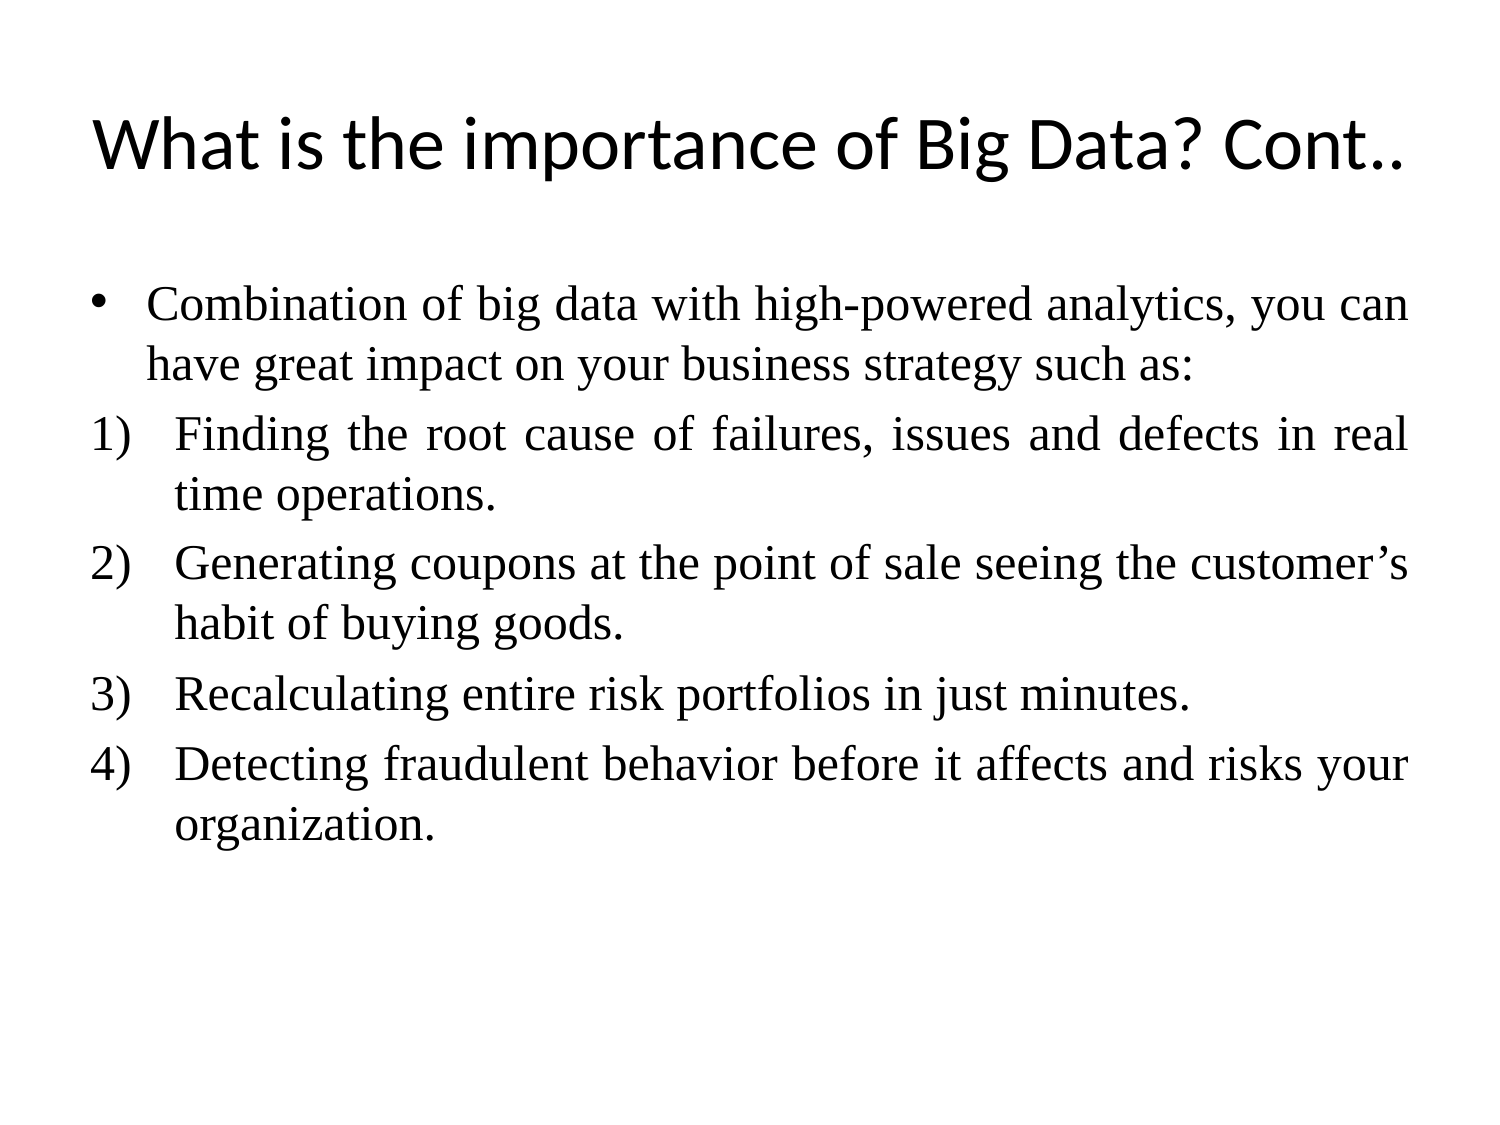

# What is the importance of Big Data? Cont..
Combination of big data with high-powered analytics, you can have great impact on your business strategy such as:
Finding the root cause of failures, issues and defects in real time operations.
Generating coupons at the point of sale seeing the customer’s habit of buying goods.
Recalculating entire risk portfolios in just minutes.
Detecting fraudulent behavior before it affects and risks your organization.